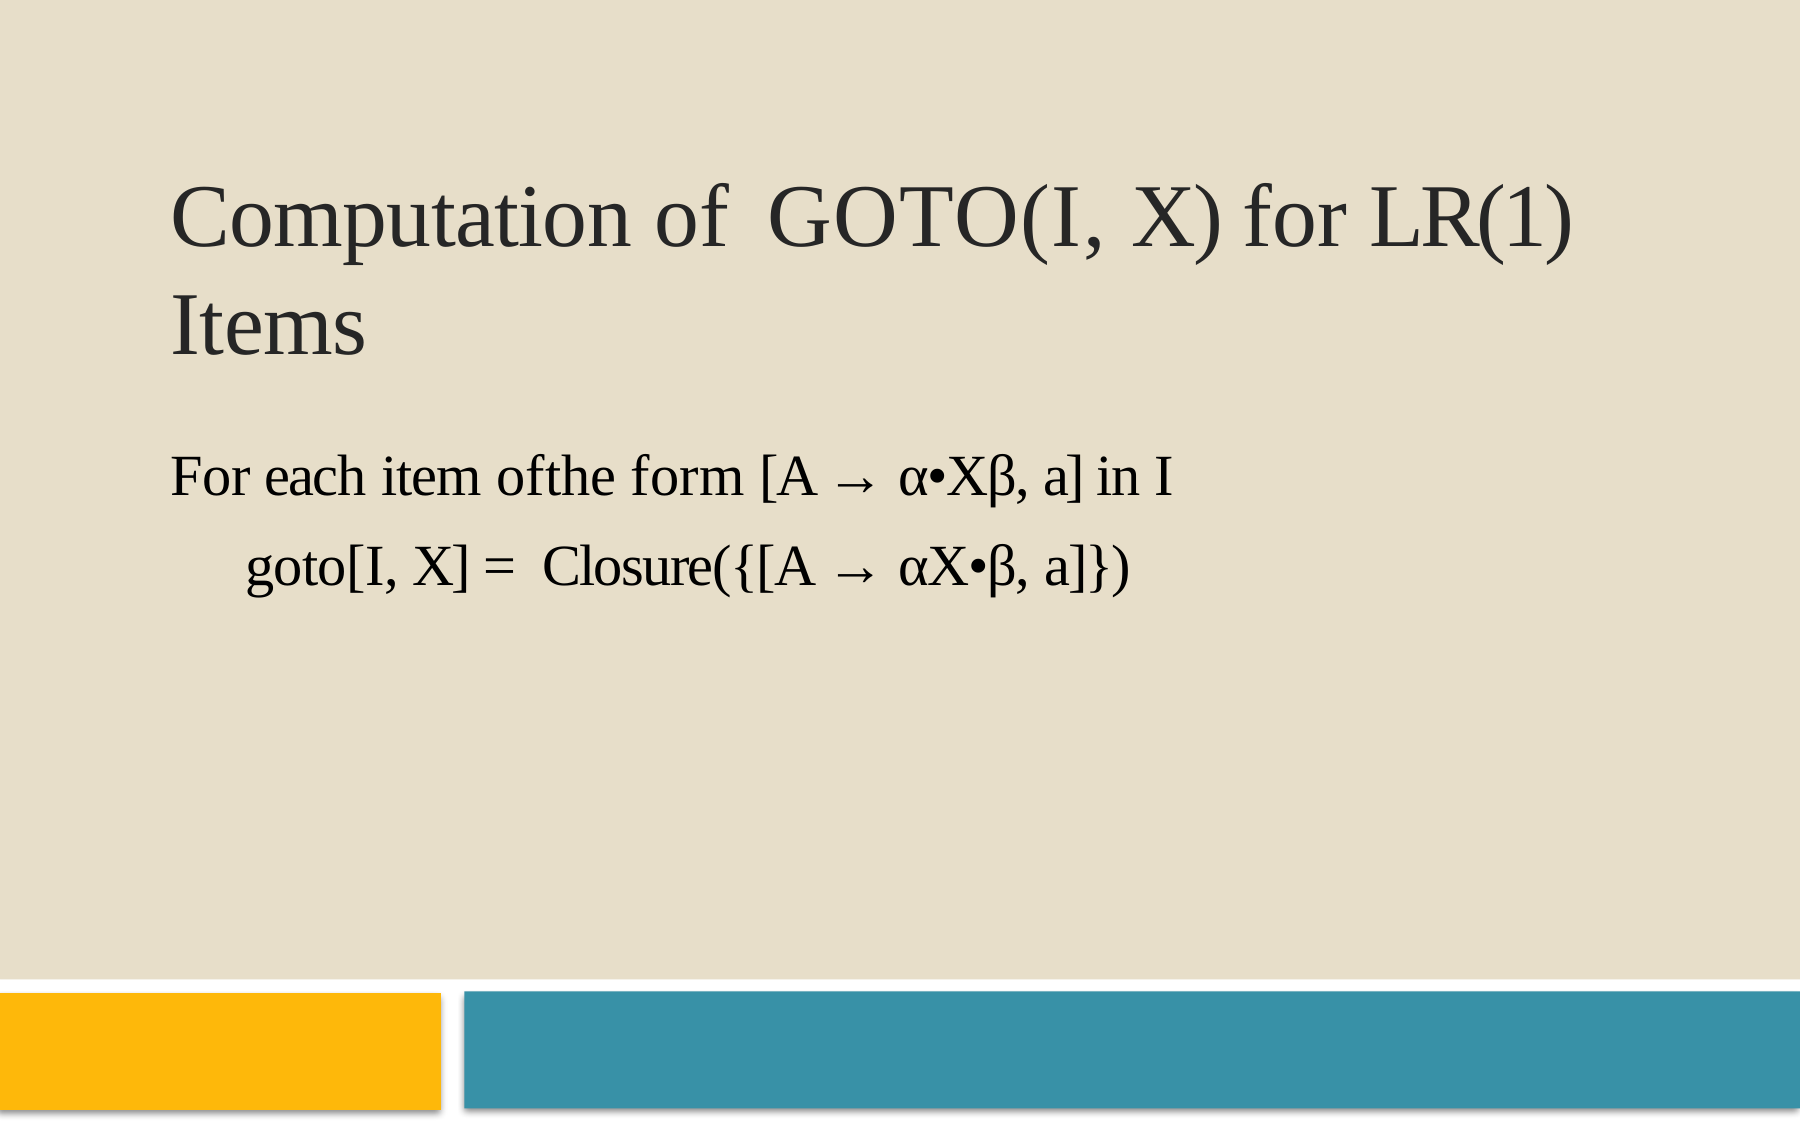

Computation of	GOTO(I, X) for LR(1) Items
For each item of	the form [A → α•Xβ, a] in I
	goto[I, X] = Closure({[A → αX•β, a]})